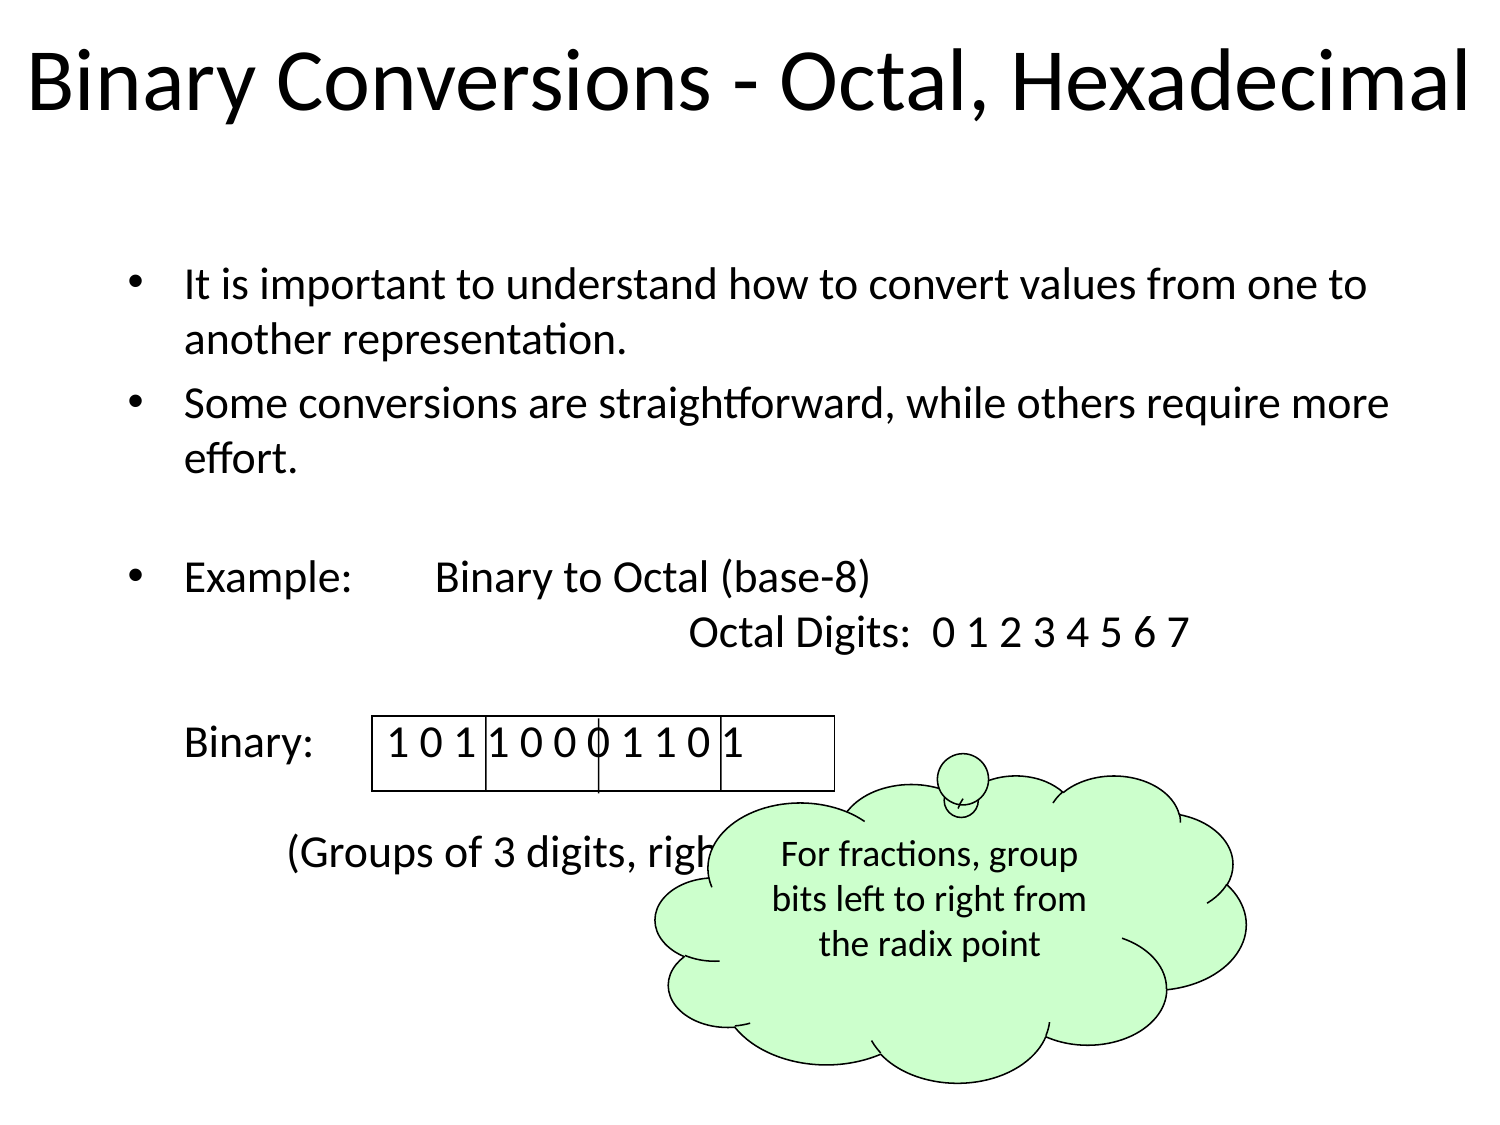

# Binary Conversions - Octal, Hexadecimal
It is important to understand how to convert values from one to another representation.
Some conversions are straightforward, while others require more effort.
Example:        Binary to Octal (base-8)
		                    Octal Digits:  0 1 2 3 4 5 6 7
Binary:       1 0 1 1 0 0 0 1 1 0 1
          (Groups of 3 digits, right to left)

For fractions, group bits left to right from the radix point